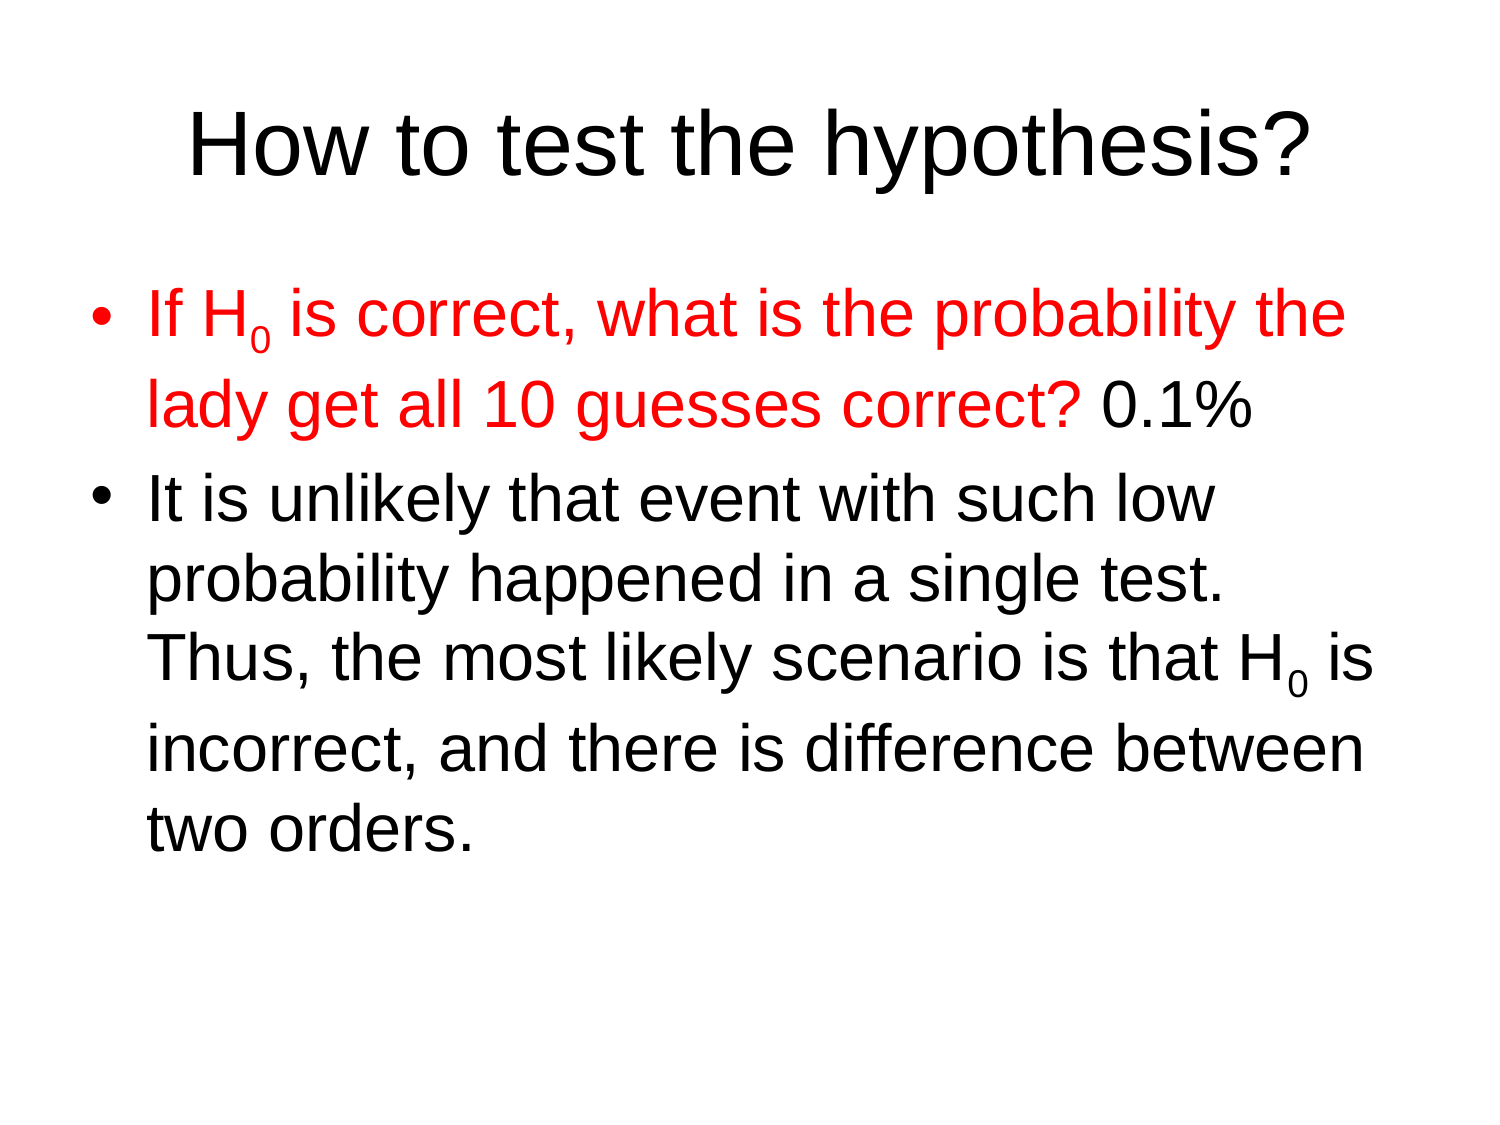

# How to test the hypothesis?
If H0 is correct, what is the probability the lady get all 10 guesses correct? 0.1%
It is unlikely that event with such low probability happened in a single test. Thus, the most likely scenario is that H0 is incorrect, and there is difference between two orders.